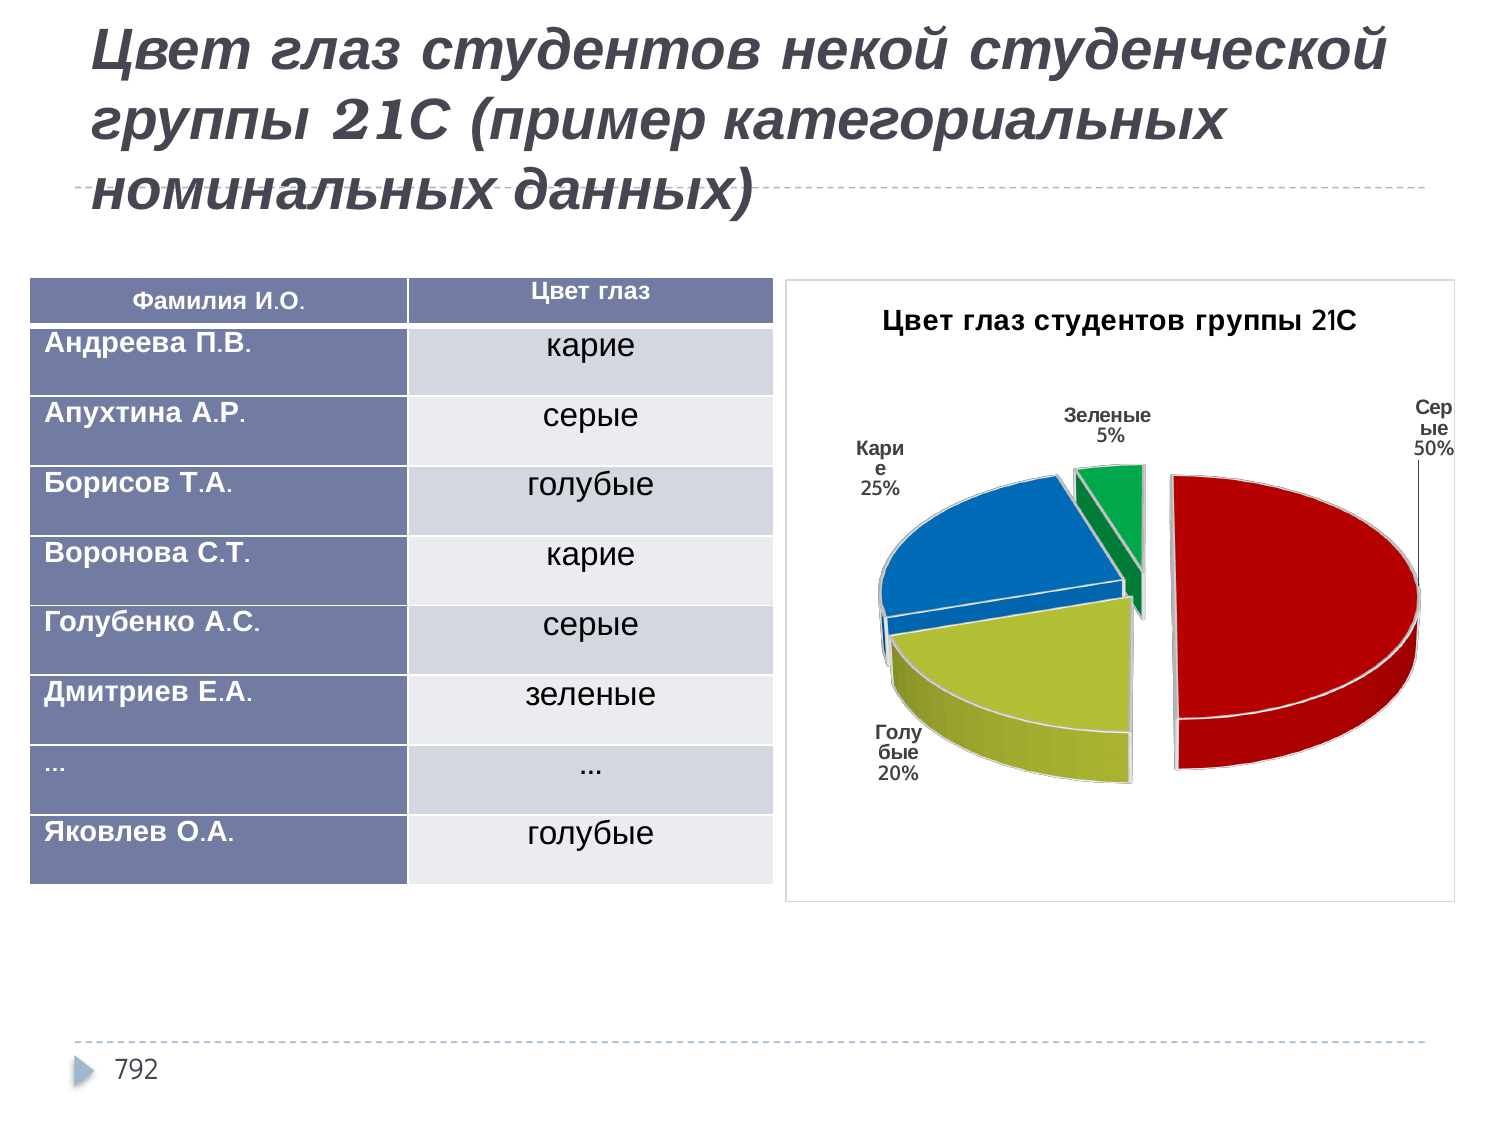

# Цвет глаз студентов некой студенческой группы 21С (пример категориальных номинальных данных)
| Фамилия И.О. | Цвет глаз |
| --- | --- |
| Андреева П.В. | карие |
| Апухтина А.Р. | серые |
| Борисов Т.А. | голубые |
| Воронова С.Т. | карие |
| Голубенко А.С. | серые |
| Дмитриев Е.А. | зеленые |
| … | … |
| Яковлев О.А. | голубые |

[unsupported chart]

792